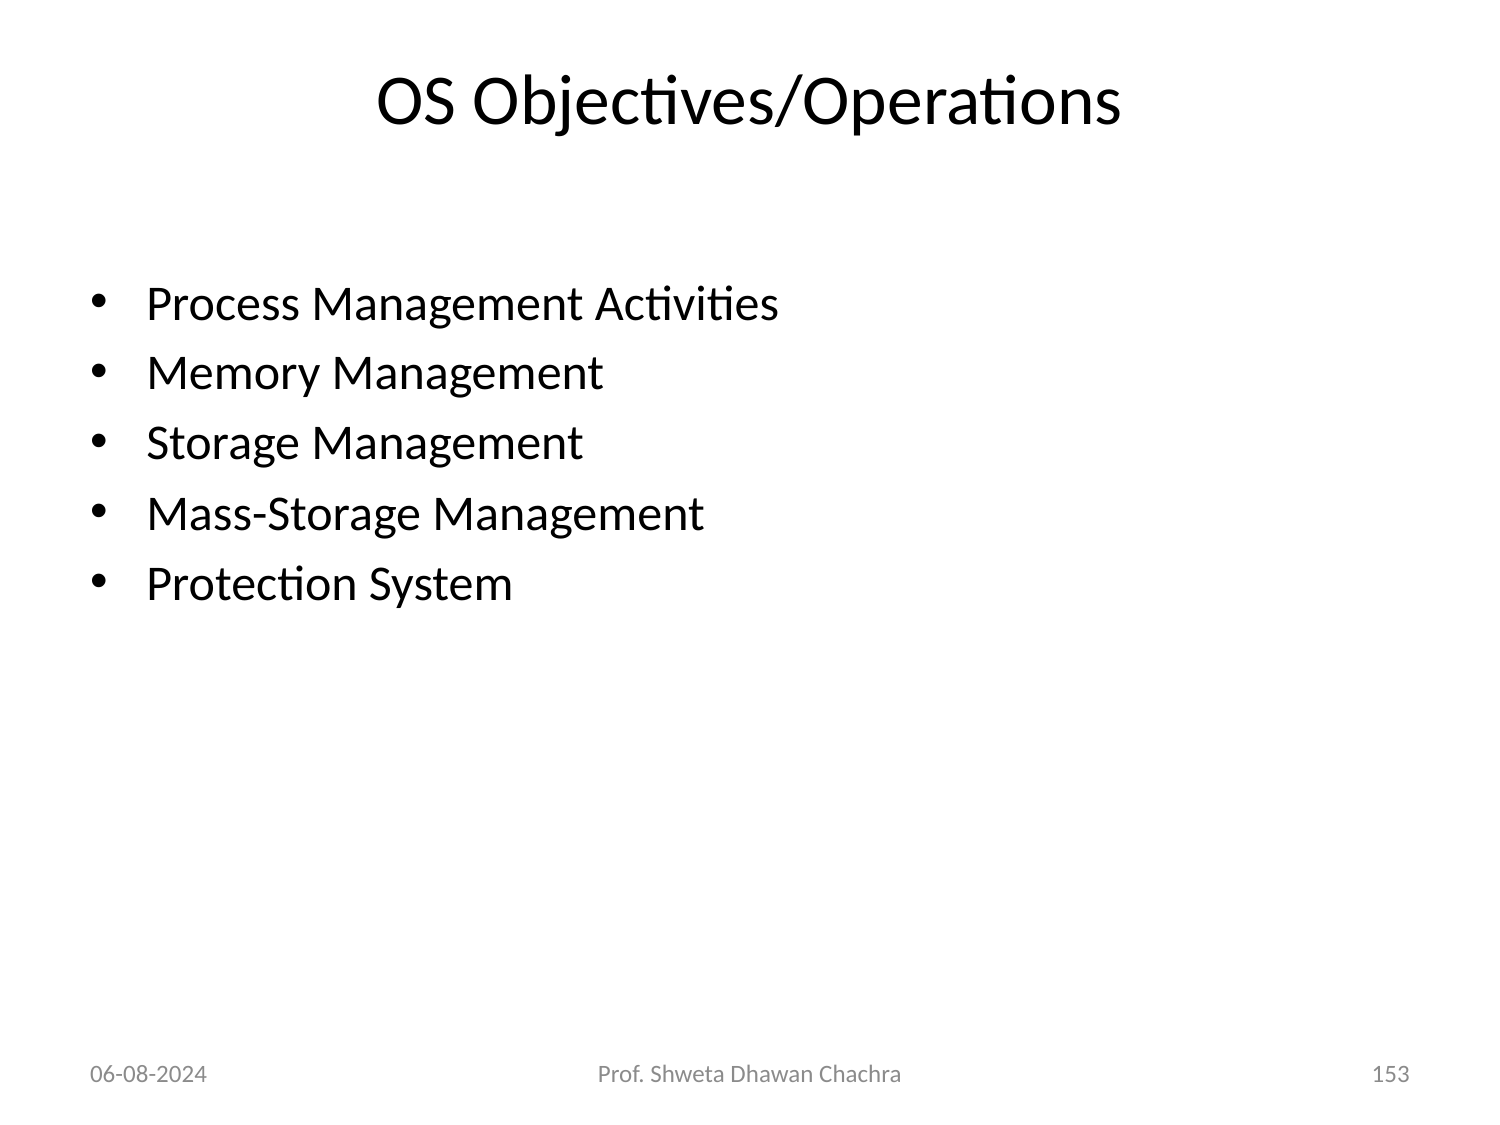

# OS Objectives/Operations
Process Management Activities
Memory Management
Storage Management
Mass-Storage Management
Protection System
06-08-2024
Prof. Shweta Dhawan Chachra
153